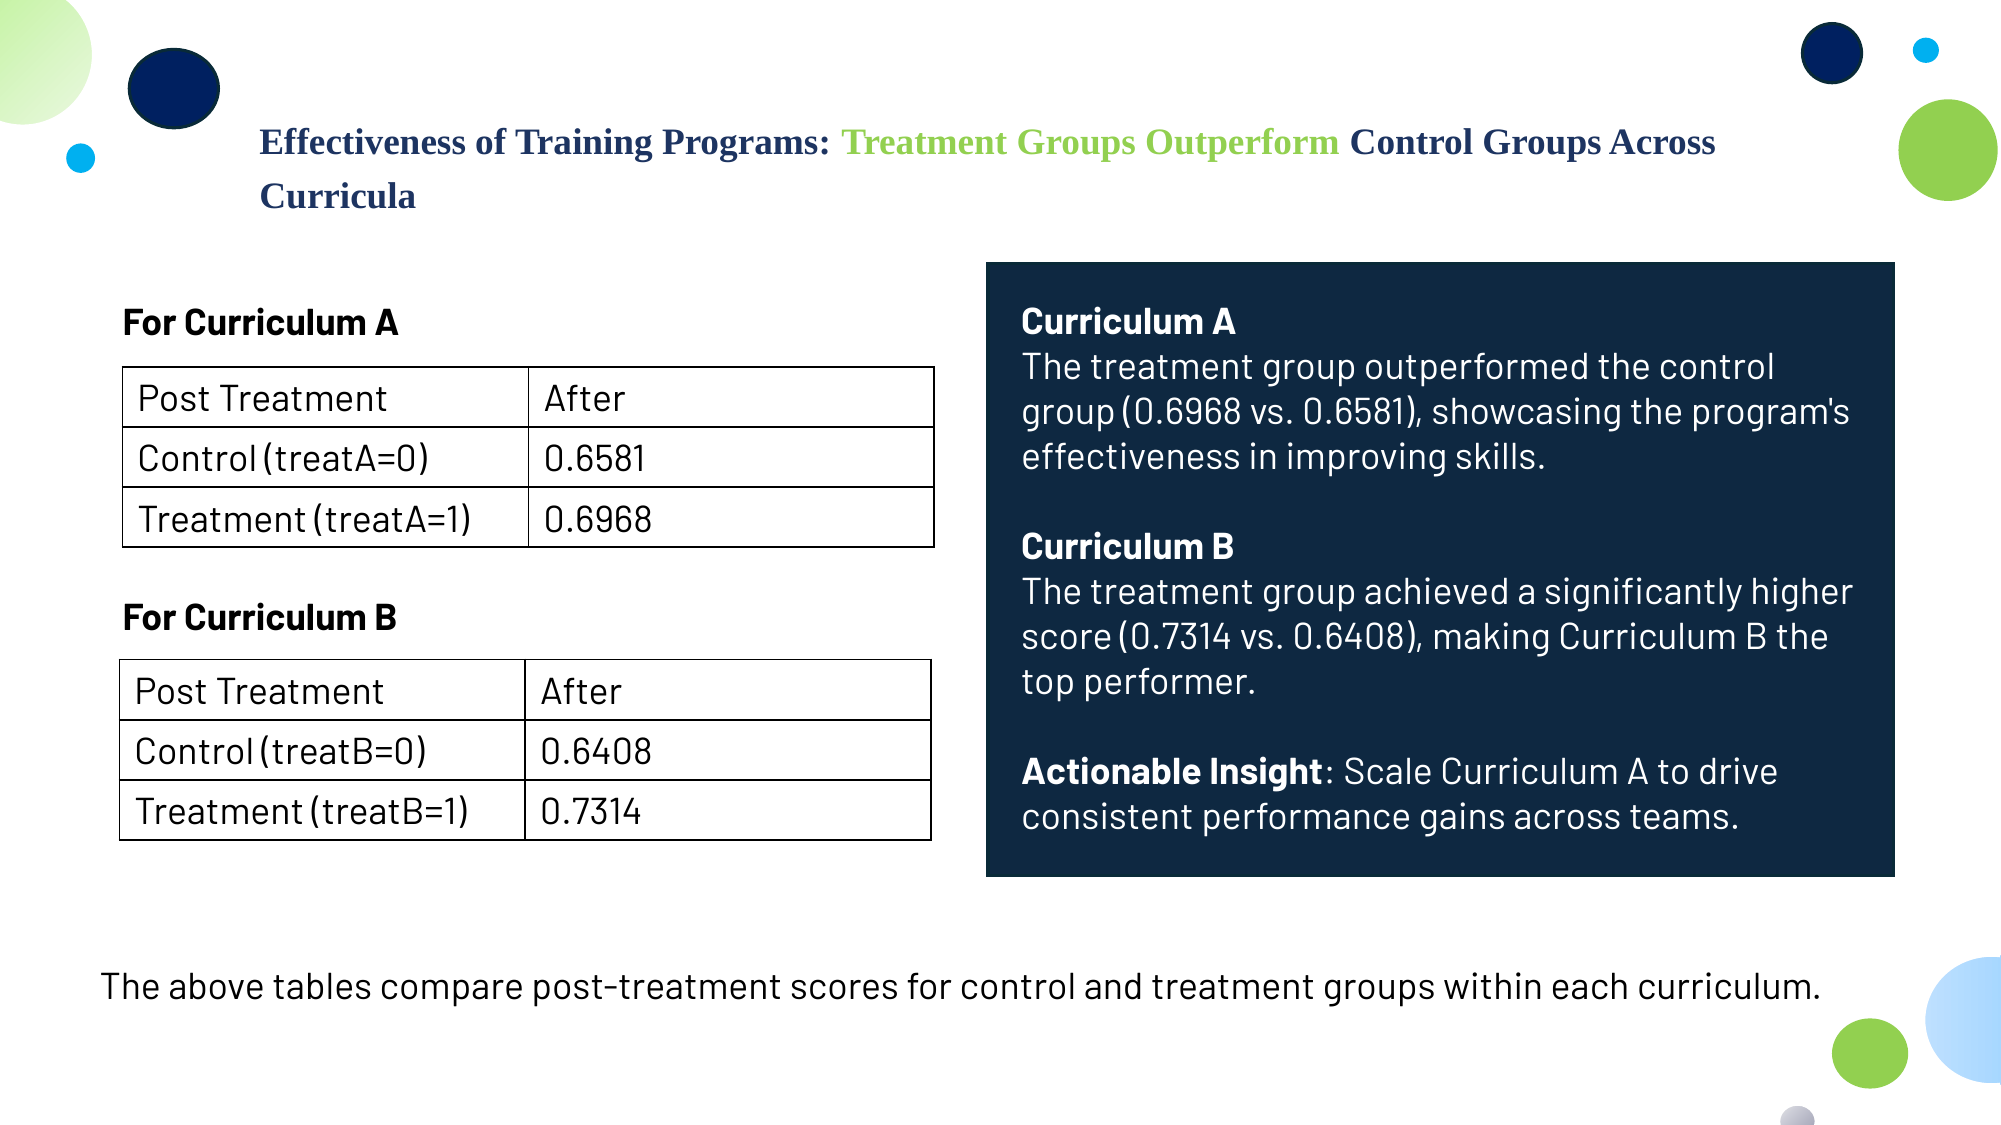

Effectiveness of Training Programs: Treatment Groups Outperform Control Groups Across Curricula

Curriculum A
The treatment group outperformed the control group (0.6968 vs. 0.6581), showcasing the program's effectiveness in improving skills.

Curriculum B
The treatment group achieved a significantly higher score (0.7314 vs. 0.6408), making Curriculum B the top performer.

Actionable Insight: Scale Curriculum A to drive consistent performance gains across teams.
For Curriculum A
| Post Treatment | After |
| --- | --- |
| Control (treatA=0) | 0.6581 |
| Treatment (treatA=1) | 0.6968 |
For Curriculum B
| Post Treatment | After |
| --- | --- |
| Control (treatB=0) | 0.6408 |
| Treatment (treatB=1) | 0.7314 |
The above tables compare post-treatment scores for control and treatment groups within each curriculum.